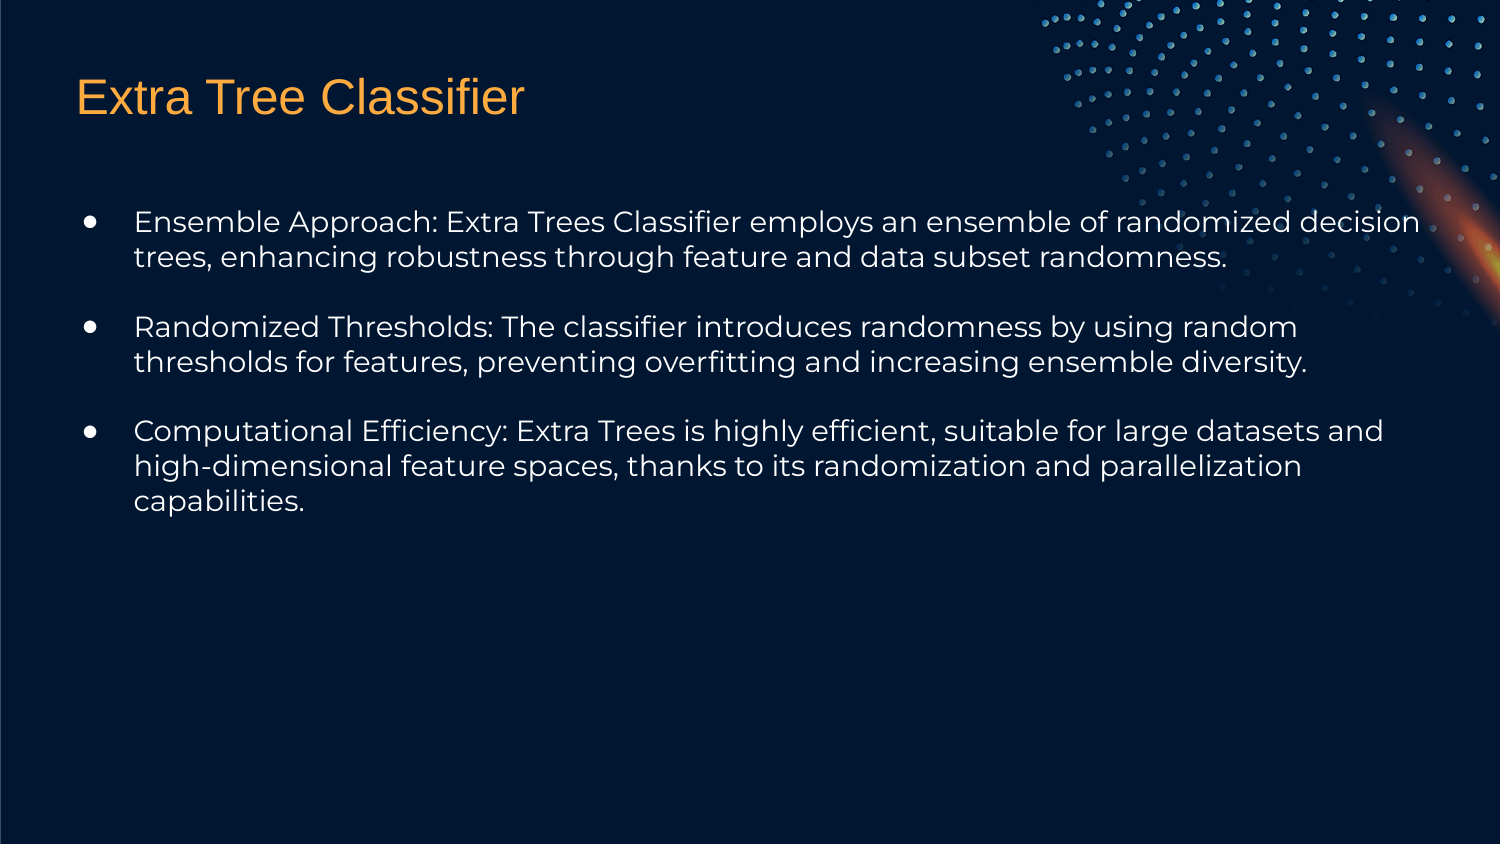

# Extra Tree Classifier
Ensemble Approach: Extra Trees Classifier employs an ensemble of randomized decision trees, enhancing robustness through feature and data subset randomness.

Randomized Thresholds: The classifier introduces randomness by using random thresholds for features, preventing overfitting and increasing ensemble diversity.

Computational Efficiency: Extra Trees is highly efficient, suitable for large datasets and high-dimensional feature spaces, thanks to its randomization and parallelization capabilities.